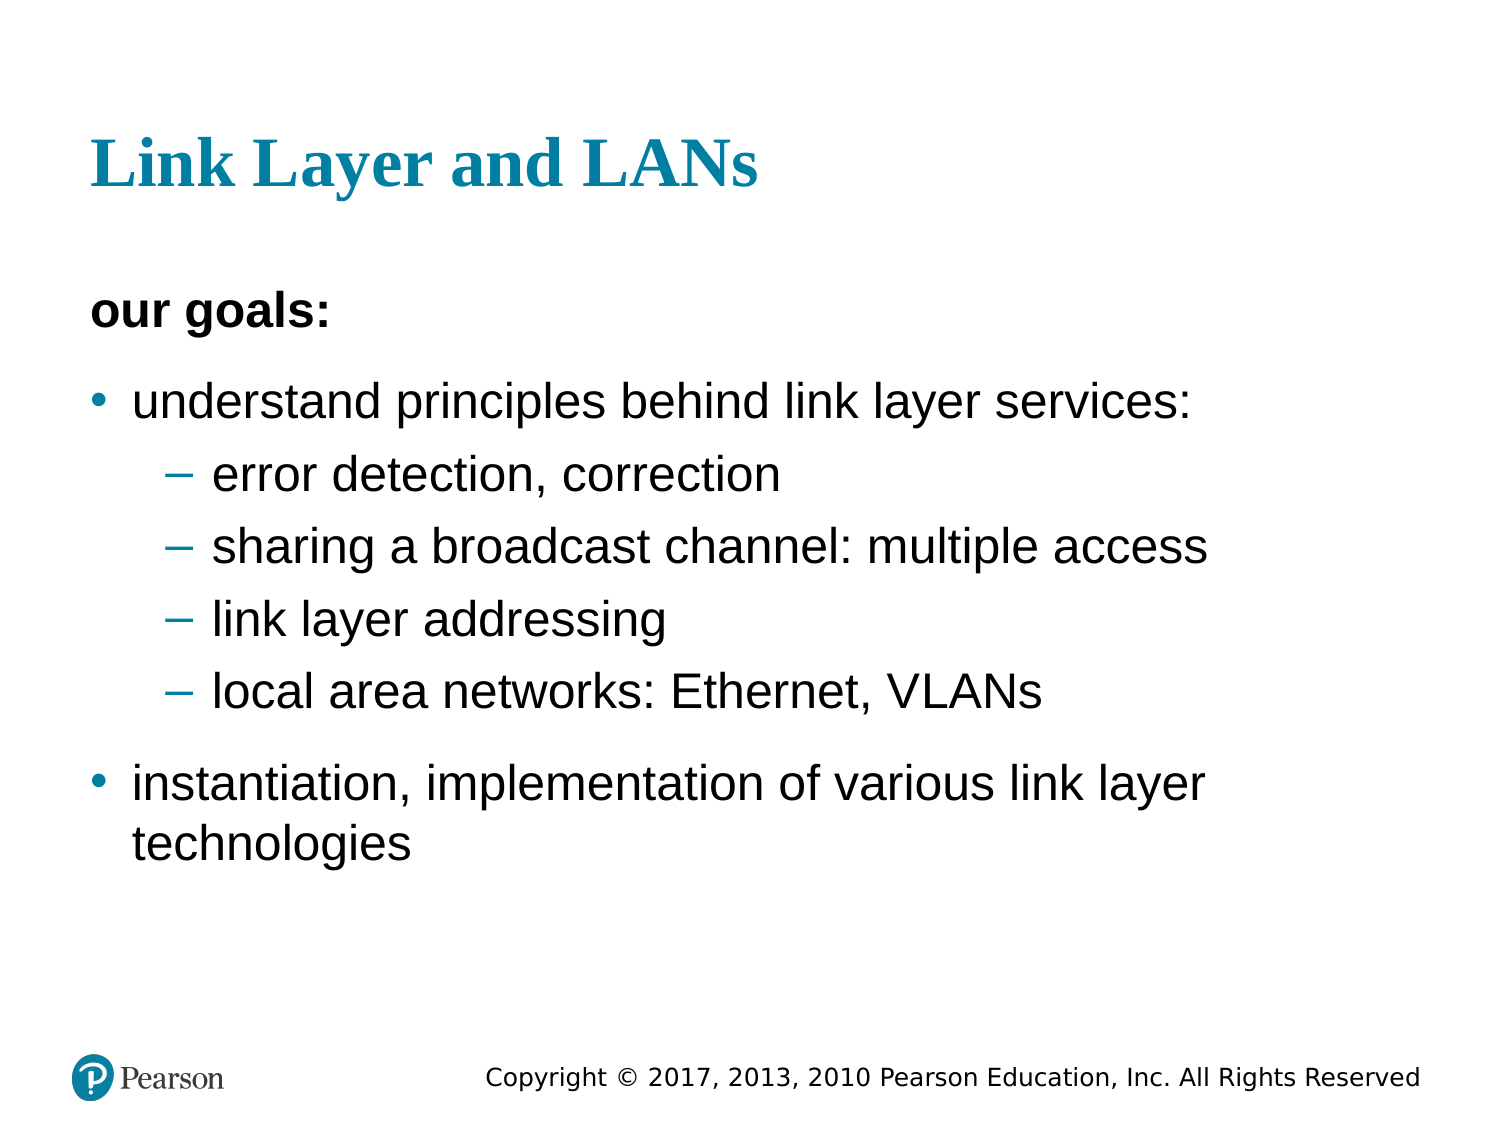

# Link Layer and LANs
our goals:
understand principles behind link layer services:
error detection, correction
sharing a broadcast channel: multiple access
link layer addressing
local area networks: Ethernet, V LANs
instantiation, implementation of various link layer technologies